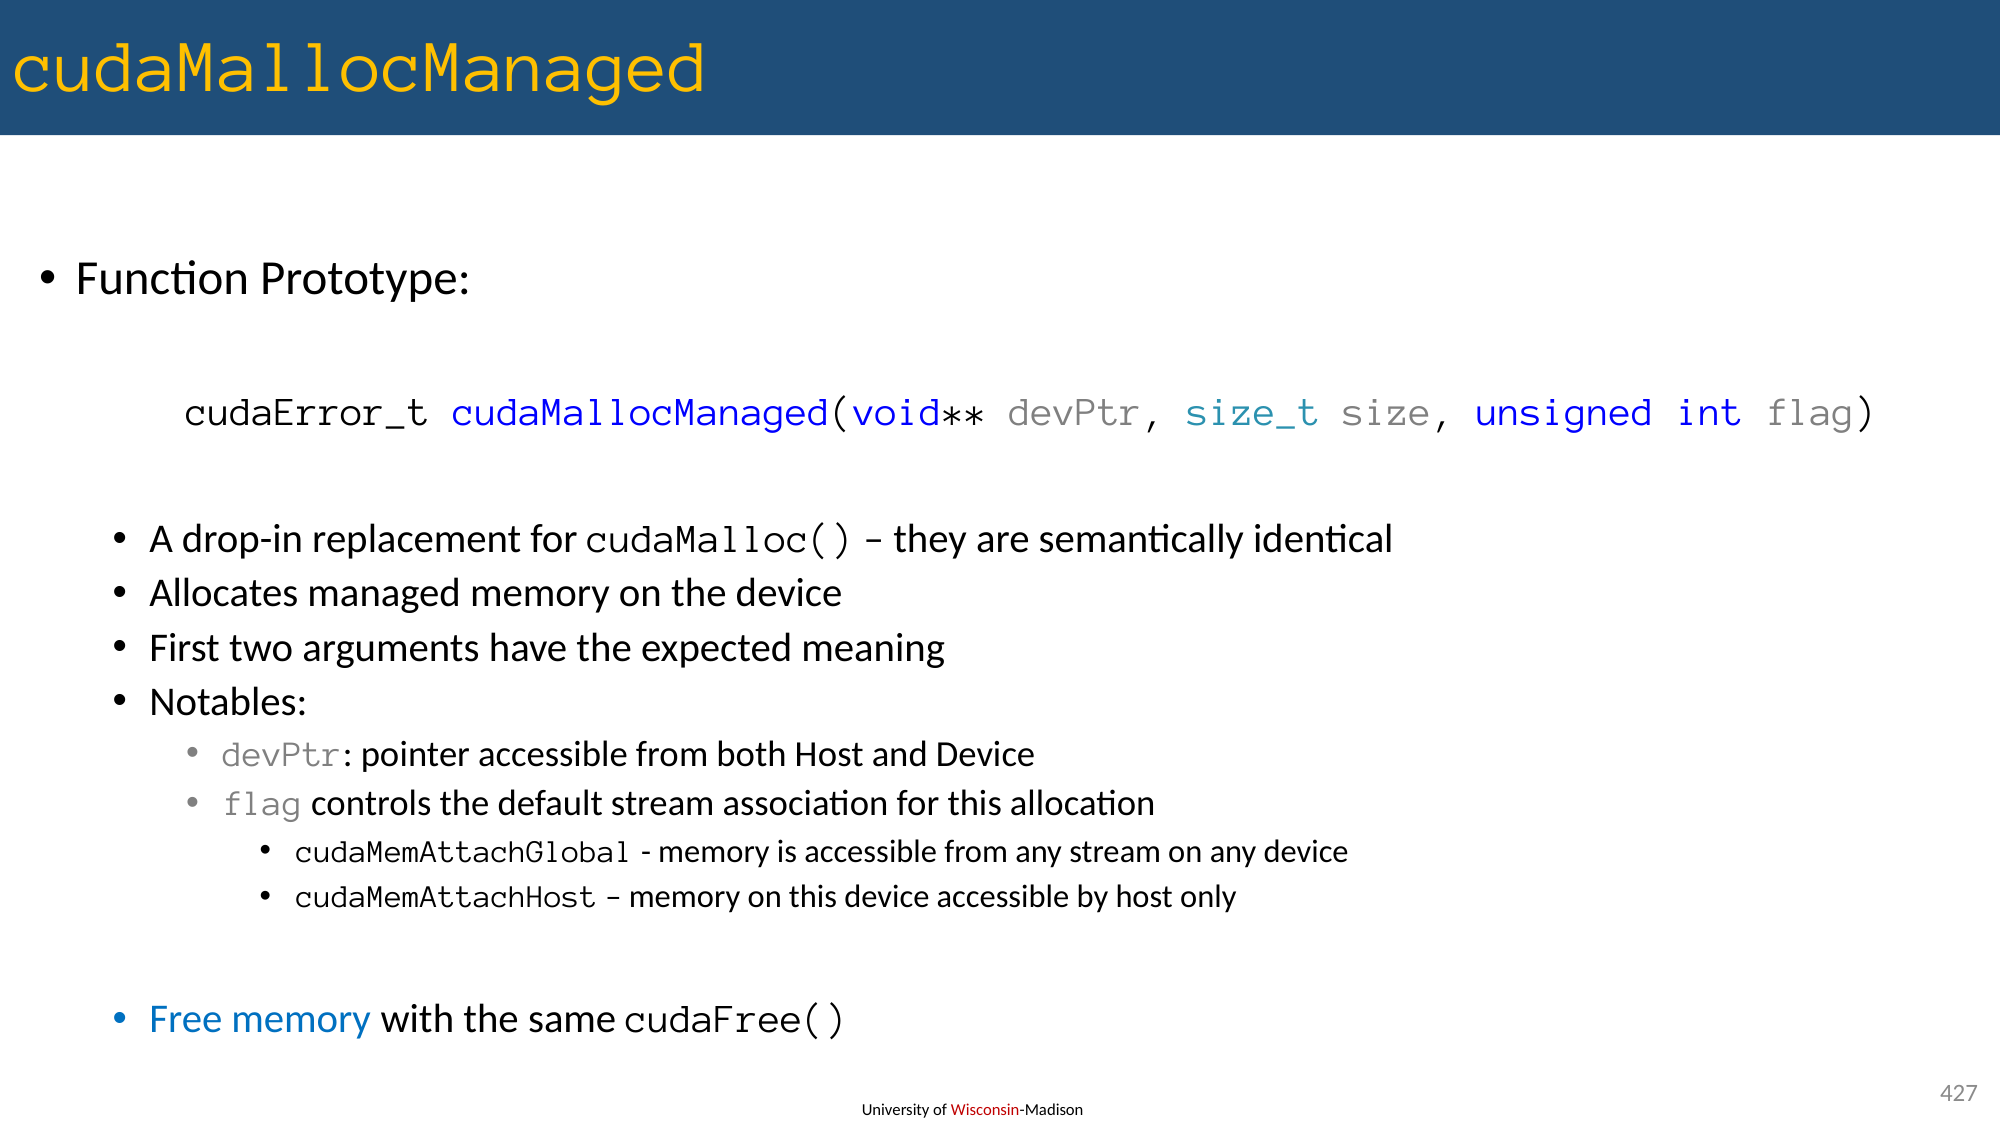

# cudaMallocManaged
Function Prototype:

	cudaError_t cudaMallocManaged(void** devPtr, size_t size, unsigned int flag)

A drop-in replacement for cudaMalloc() – they are semantically identical
Allocates managed memory on the device
First two arguments have the expected meaning
Notables:
devPtr: pointer accessible from both Host and Device
flag controls the default stream association for this allocation
cudaMemAttachGlobal - memory is accessible from any stream on any device
cudaMemAttachHost – memory on this device accessible by host only

Free memory with the same cudaFree()

427